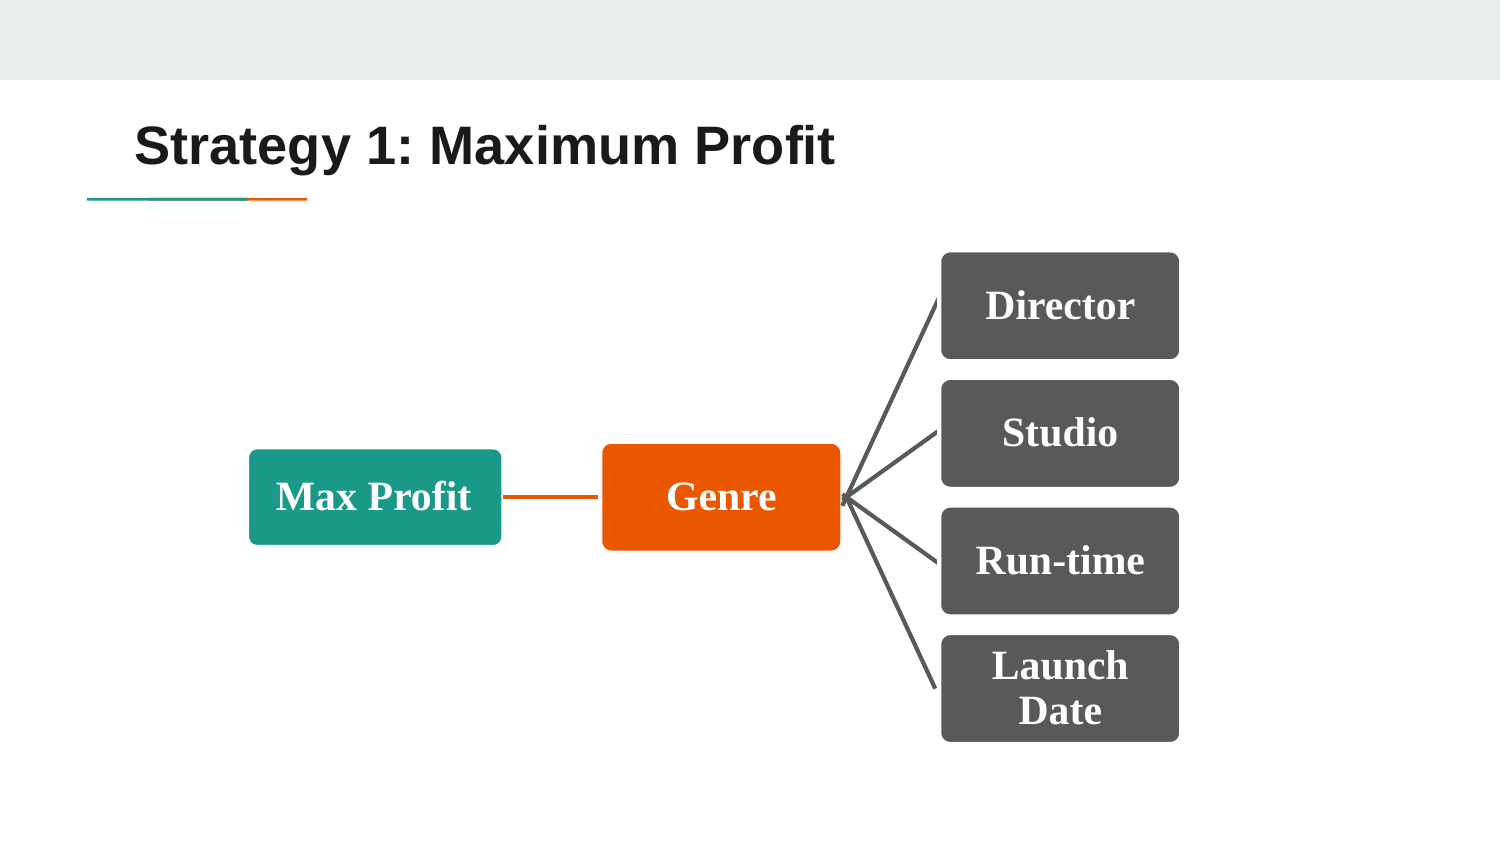

# Strategy 1: Maximum Profit

Director

Studio

Genre

Max Profit

Run-time

Launch Date